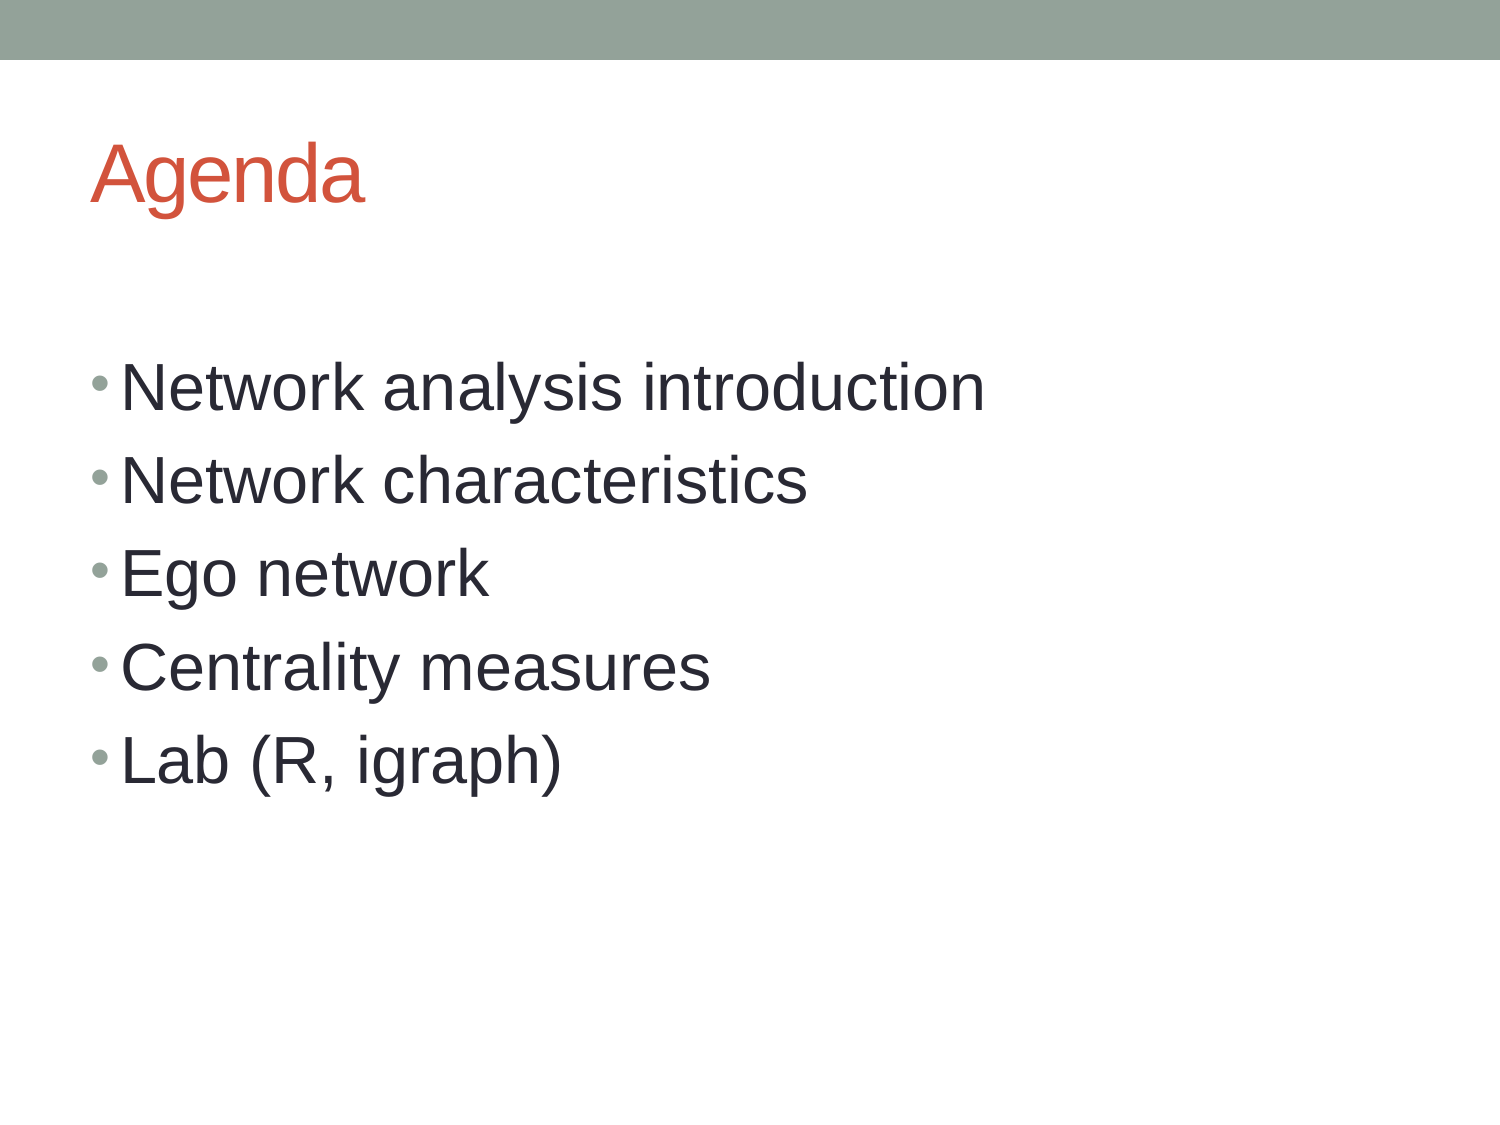

# Agenda

Network analysis introduction
Network characteristics
Ego network
Centrality measures
Lab (R, igraph)